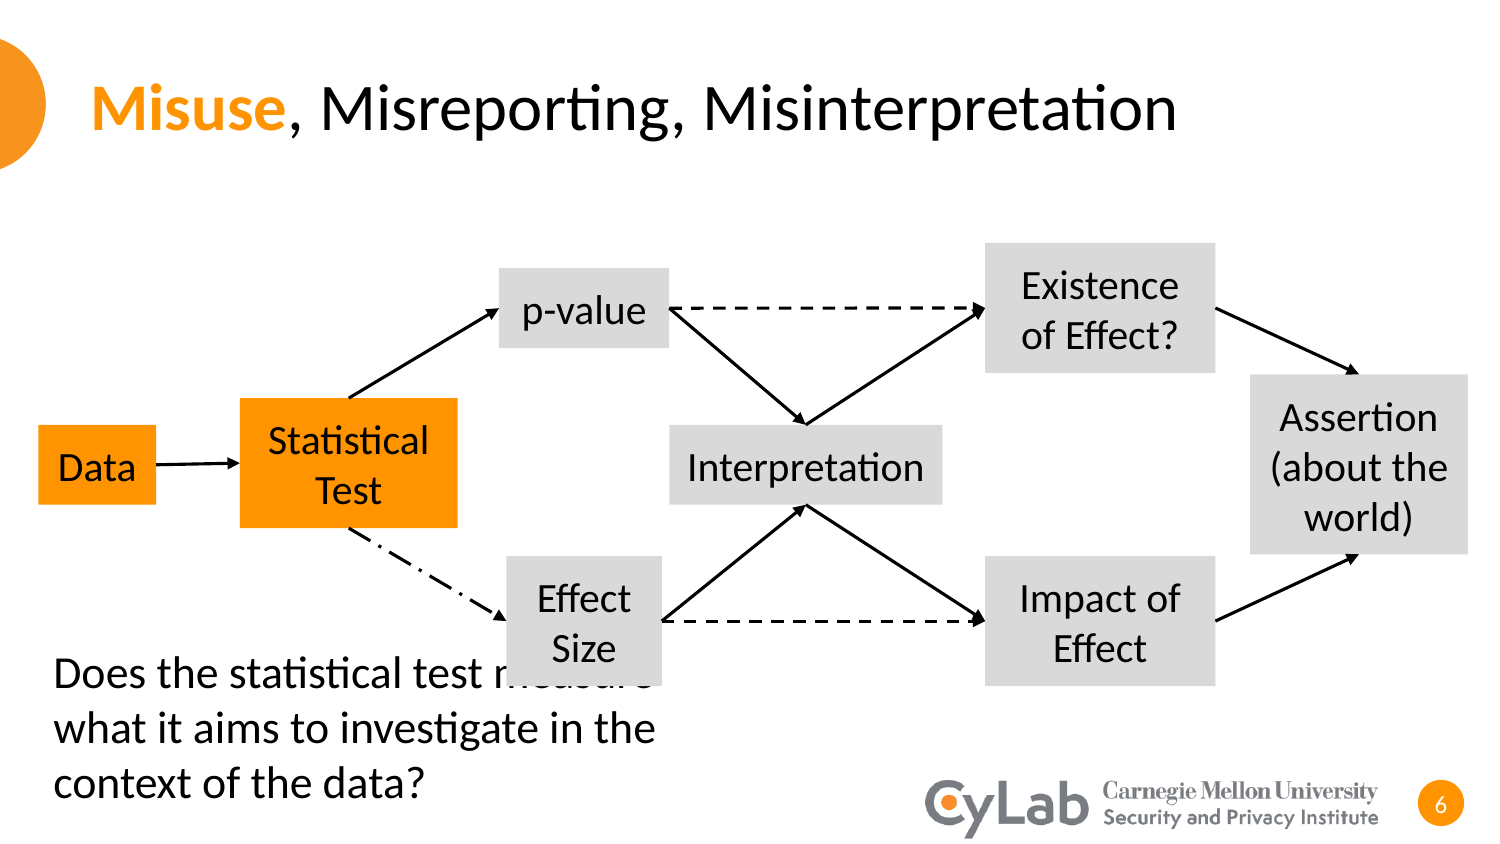

# Misuse, Misreporting, Misinterpretation
Existence of Effect?
p-value
Assertion (about the world)
Interpretation
Effect Size
Impact of Effect
Statistical Test
Data
Does the statistical test measure what it aims to investigate in the context of the data?